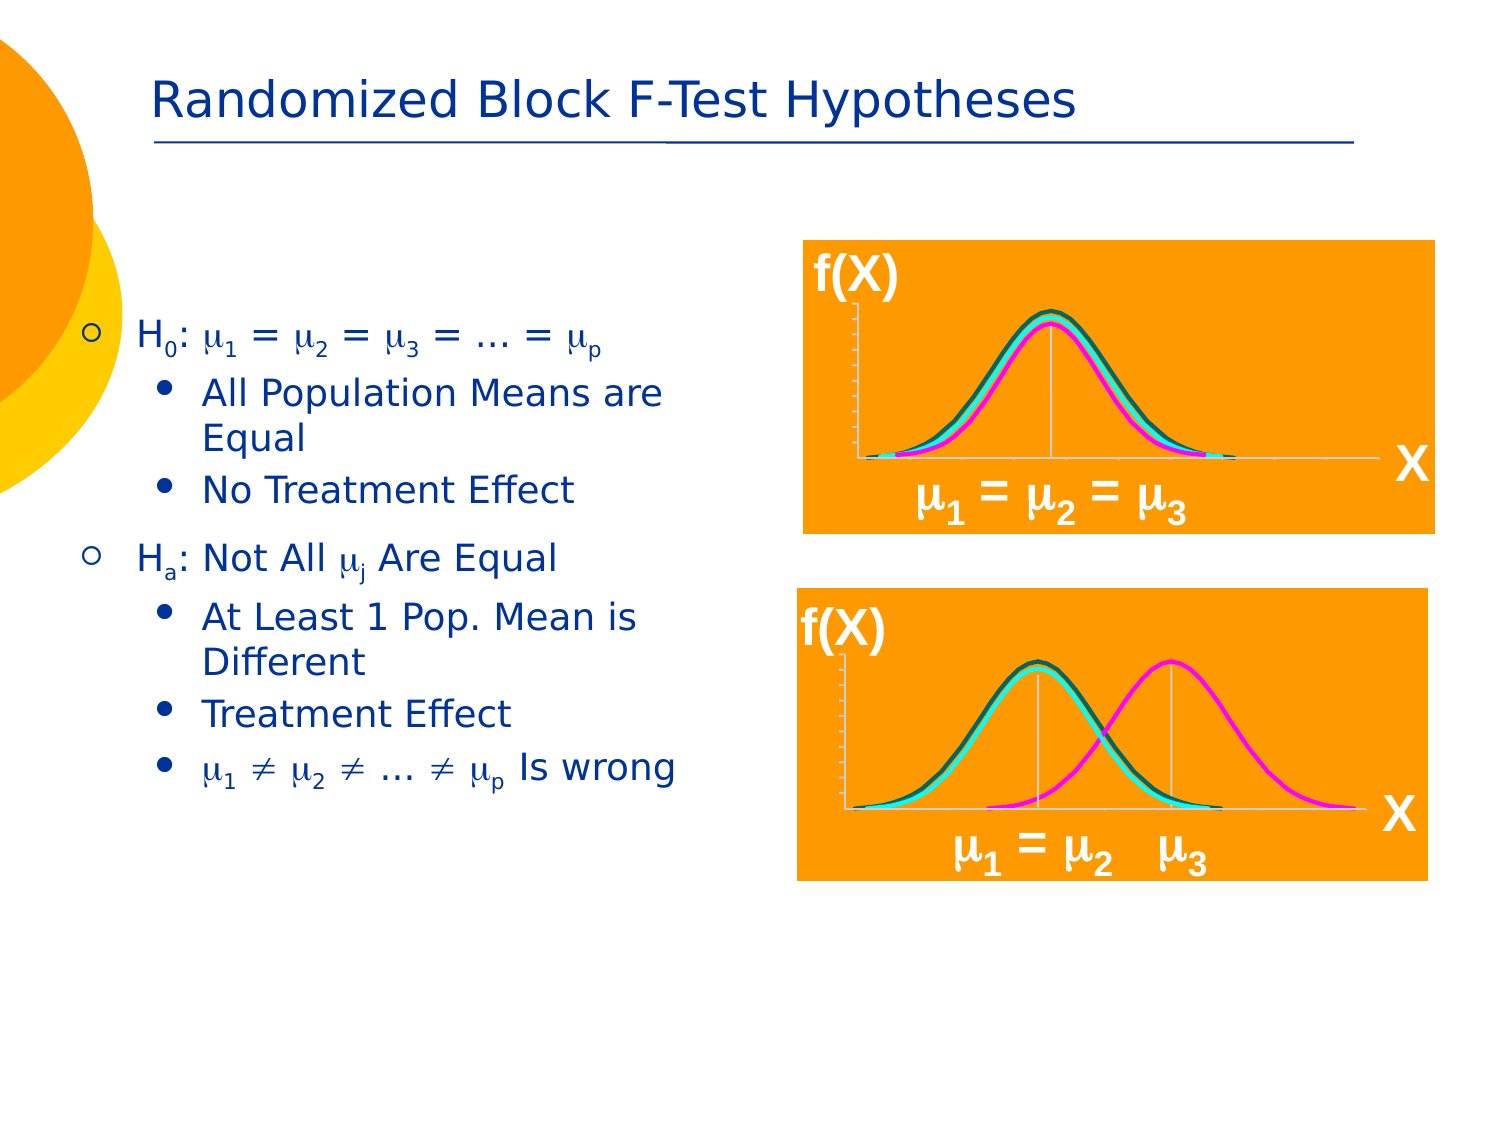

# Randomized Block F-Test Hypotheses
f(X)

X

μ
 =
μ
 =
μ

1
2
3

H0: μ1 = μ2 = μ3 = ... = μp
All Population Means are Equal
No Treatment Effect
Ha: Not All μj Are Equal
At Least 1 Pop. Mean is Different
Treatment Effect
μ1 ≠ μ2 ≠ ... ≠ μp  Is wrong
f(X)

X

μ
 =
μ
μ

1
2
3